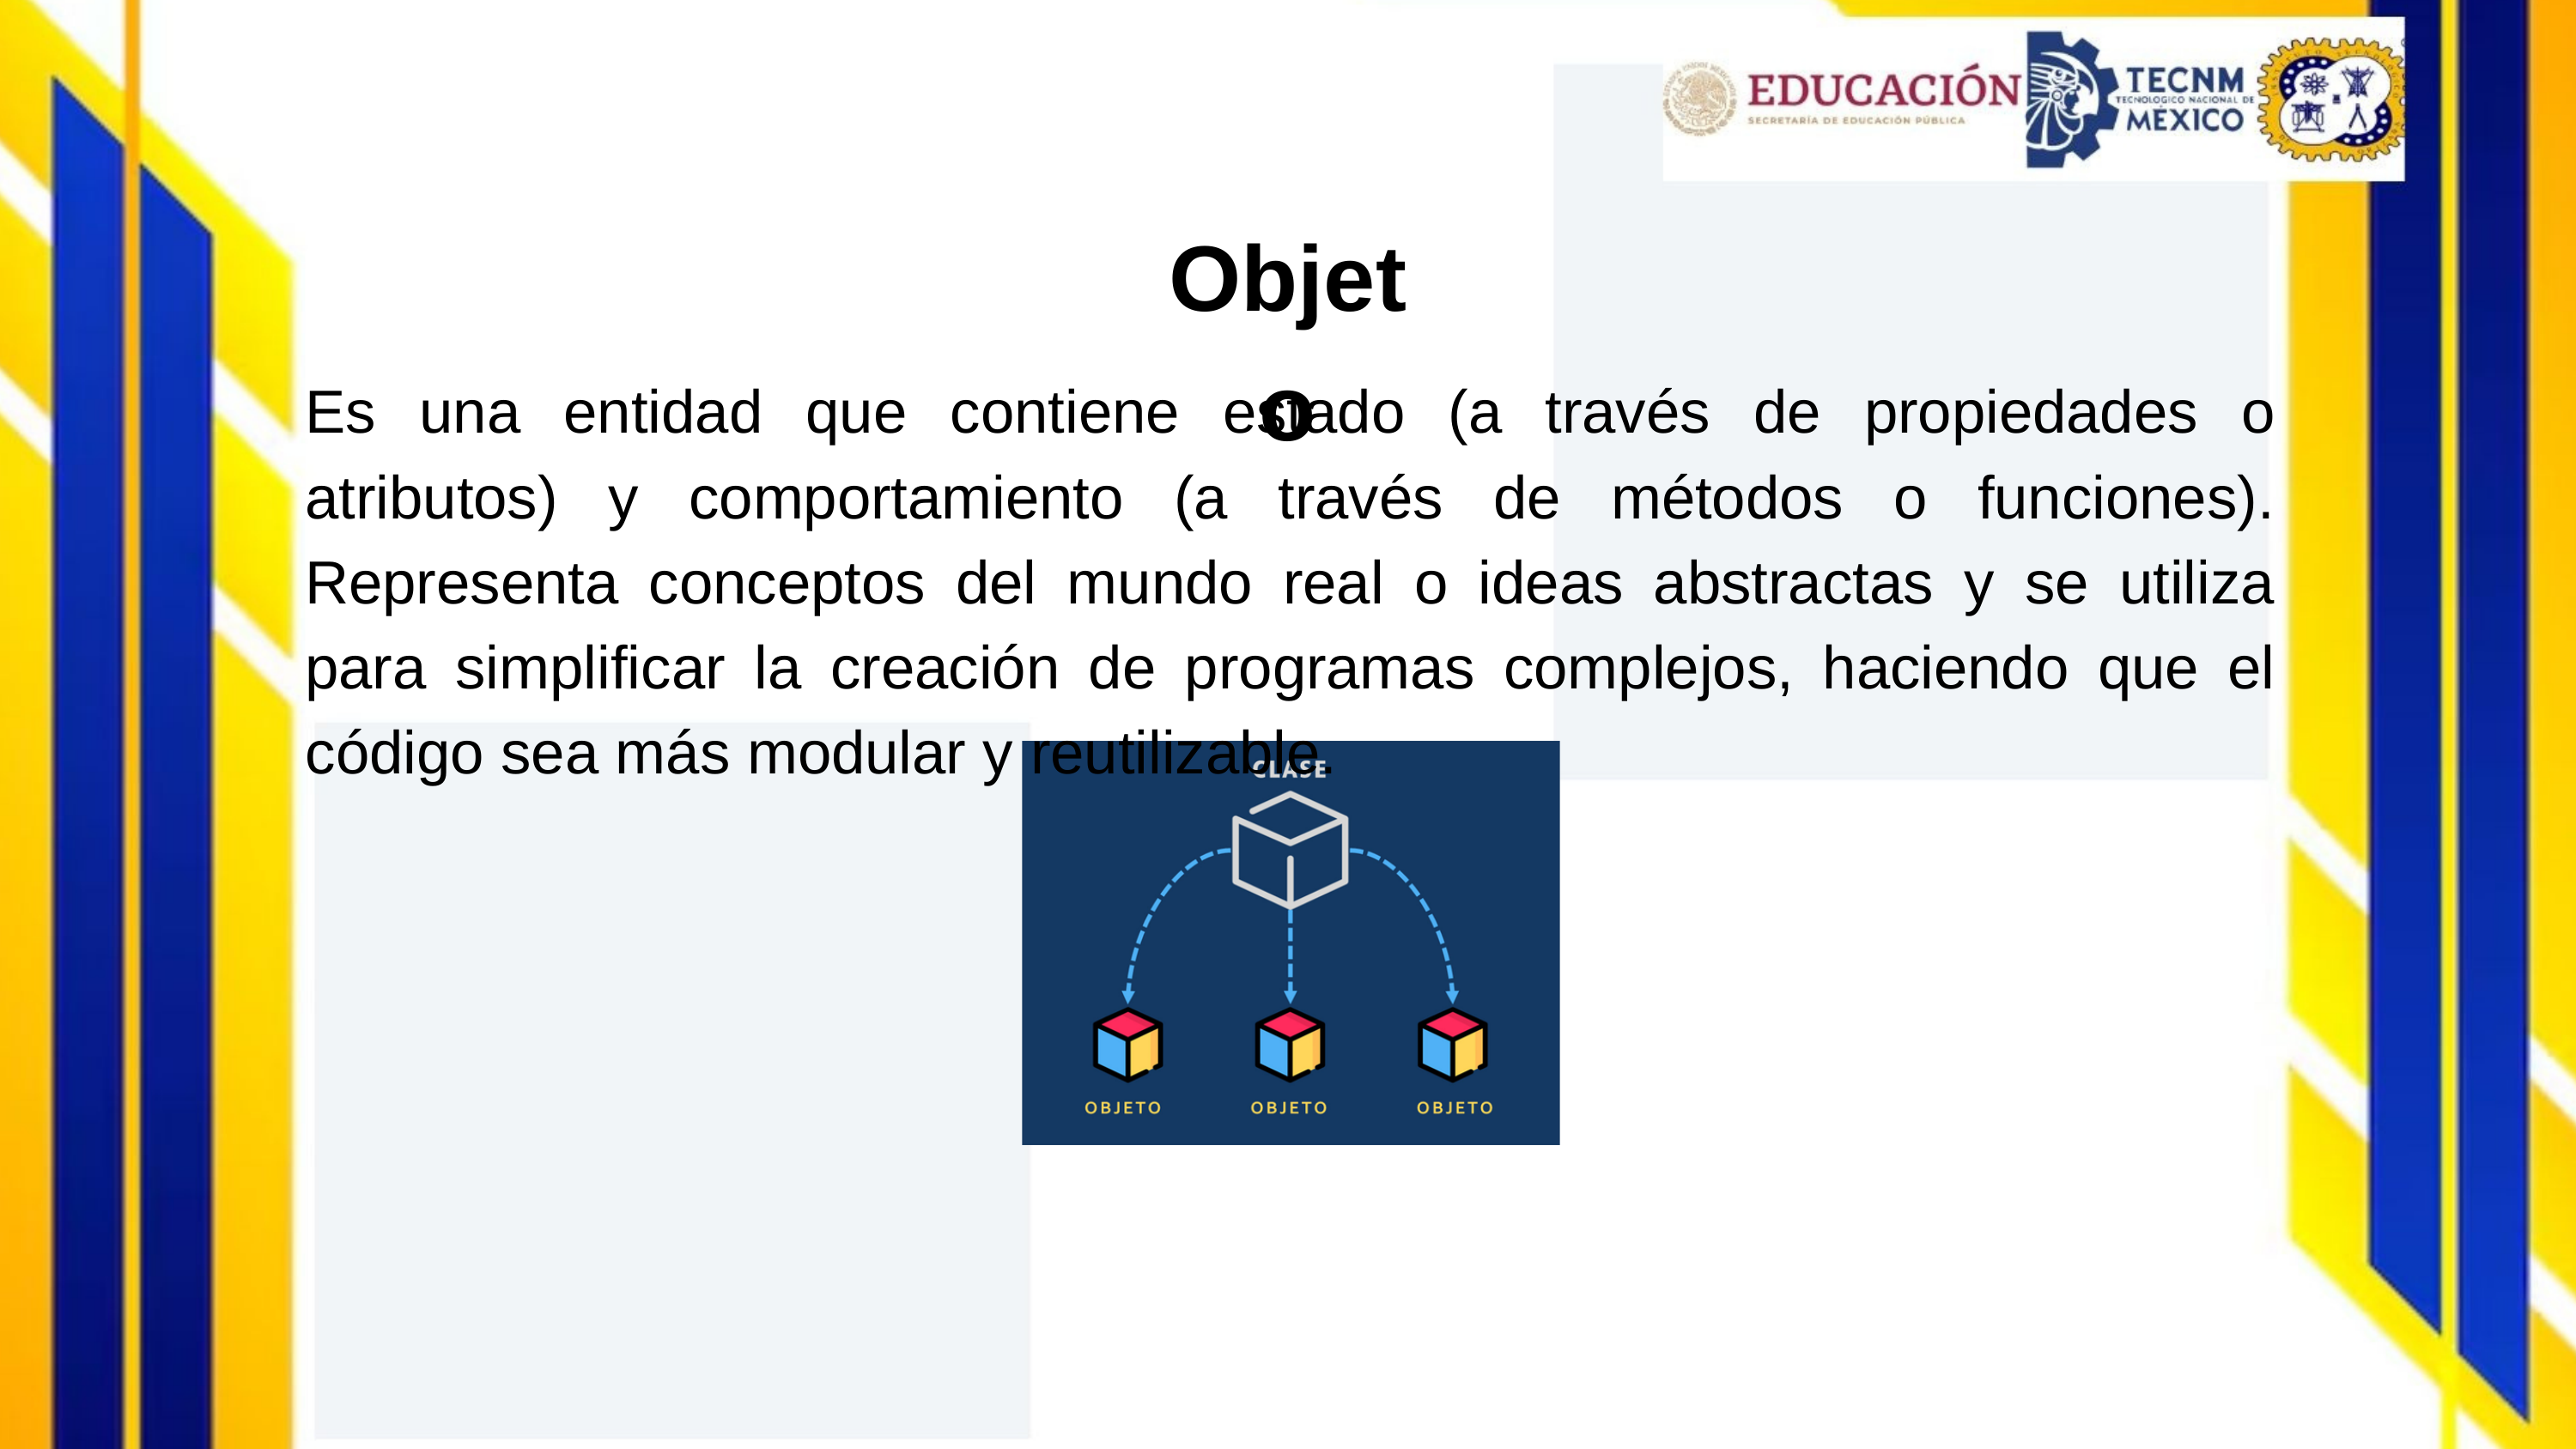

Objeto
Es una entidad que contiene estado (a través de propiedades o atributos) y comportamiento (a través de métodos o funciones). Representa conceptos del mundo real o ideas abstractas y se utiliza para simplificar la creación de programas complejos, haciendo que el código sea más modular y reutilizable.